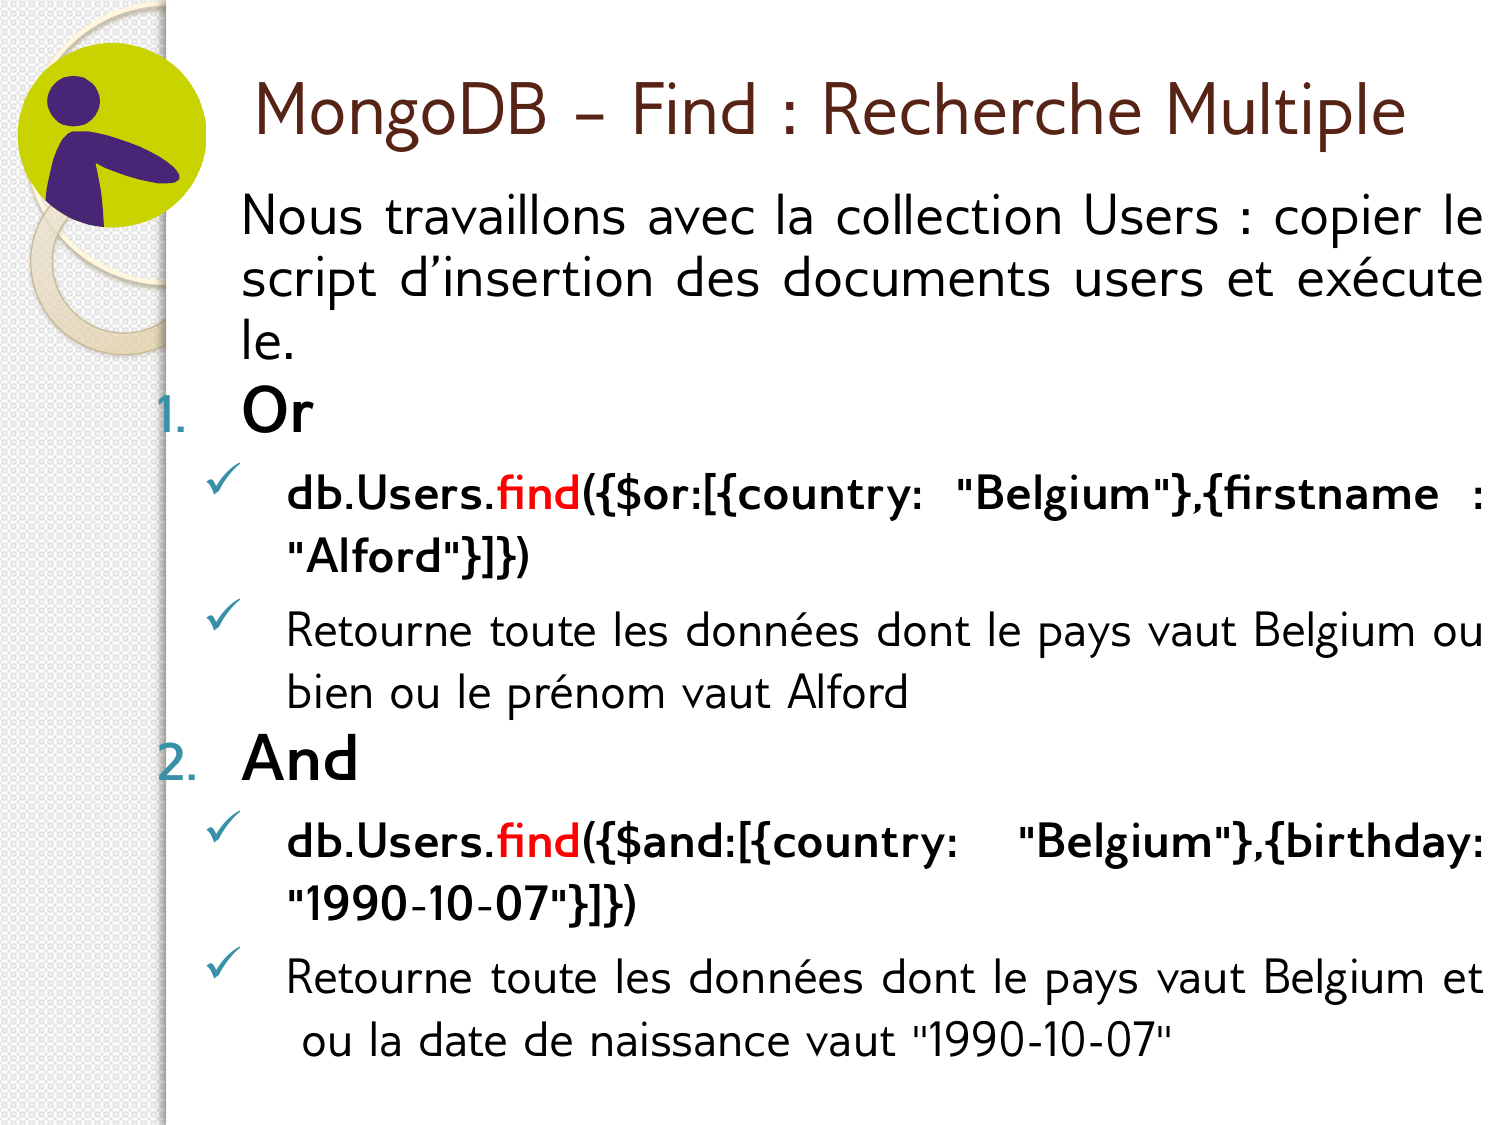

# MongoDB – Find : Recherche Multiple
	Nous travaillons avec la collection Users : copier le script d’insertion des documents users et exécute le.
Or
db.Users.find({$or:[{country: "Belgium"},{firstname : "Alford"}]})
Retourne toute les données dont le pays vaut Belgium ou bien ou le prénom vaut Alford
And
db.Users.find({$and:[{country: "Belgium"},{birthday: "1990-10-07"}]})
Retourne toute les données dont le pays vaut Belgium et  ou la date de naissance vaut "1990-10-07"